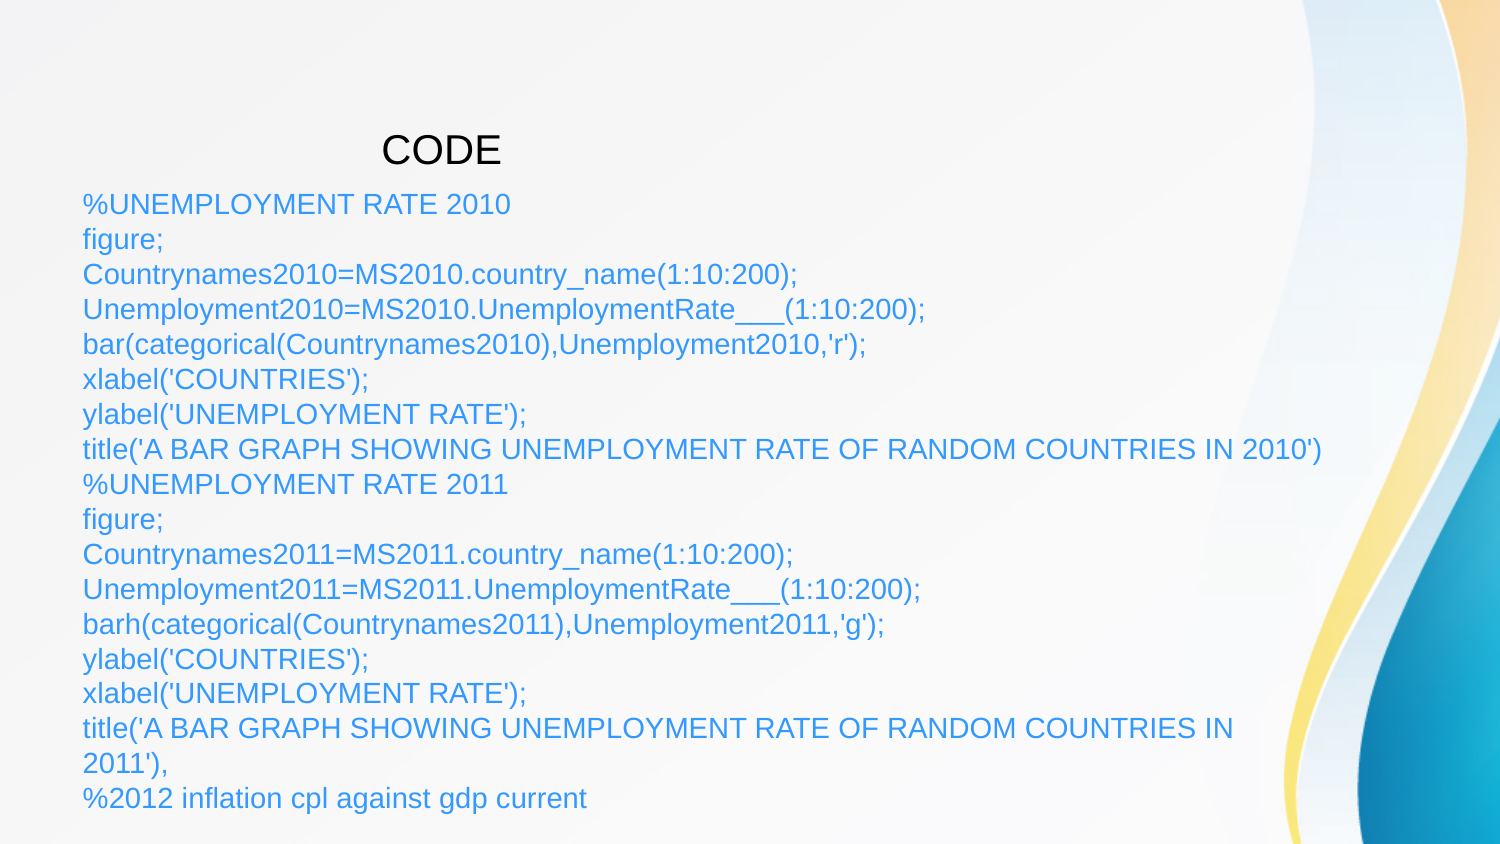

CODE
%UNEMPLOYMENT RATE 2010
figure;
Countrynames2010=MS2010.country_name(1:10:200);
Unemployment2010=MS2010.UnemploymentRate___(1:10:200);
bar(categorical(Countrynames2010),Unemployment2010,'r');
xlabel('COUNTRIES');
ylabel('UNEMPLOYMENT RATE');
title('A BAR GRAPH SHOWING UNEMPLOYMENT RATE OF RANDOM COUNTRIES IN 2010')
%UNEMPLOYMENT RATE 2011
figure;
Countrynames2011=MS2011.country_name(1:10:200);
Unemployment2011=MS2011.UnemploymentRate___(1:10:200);
barh(categorical(Countrynames2011),Unemployment2011,'g');
ylabel('COUNTRIES');
xlabel('UNEMPLOYMENT RATE');
title('A BAR GRAPH SHOWING UNEMPLOYMENT RATE OF RANDOM COUNTRIES IN 2011'),
%2012 inflation cpl against gdp current